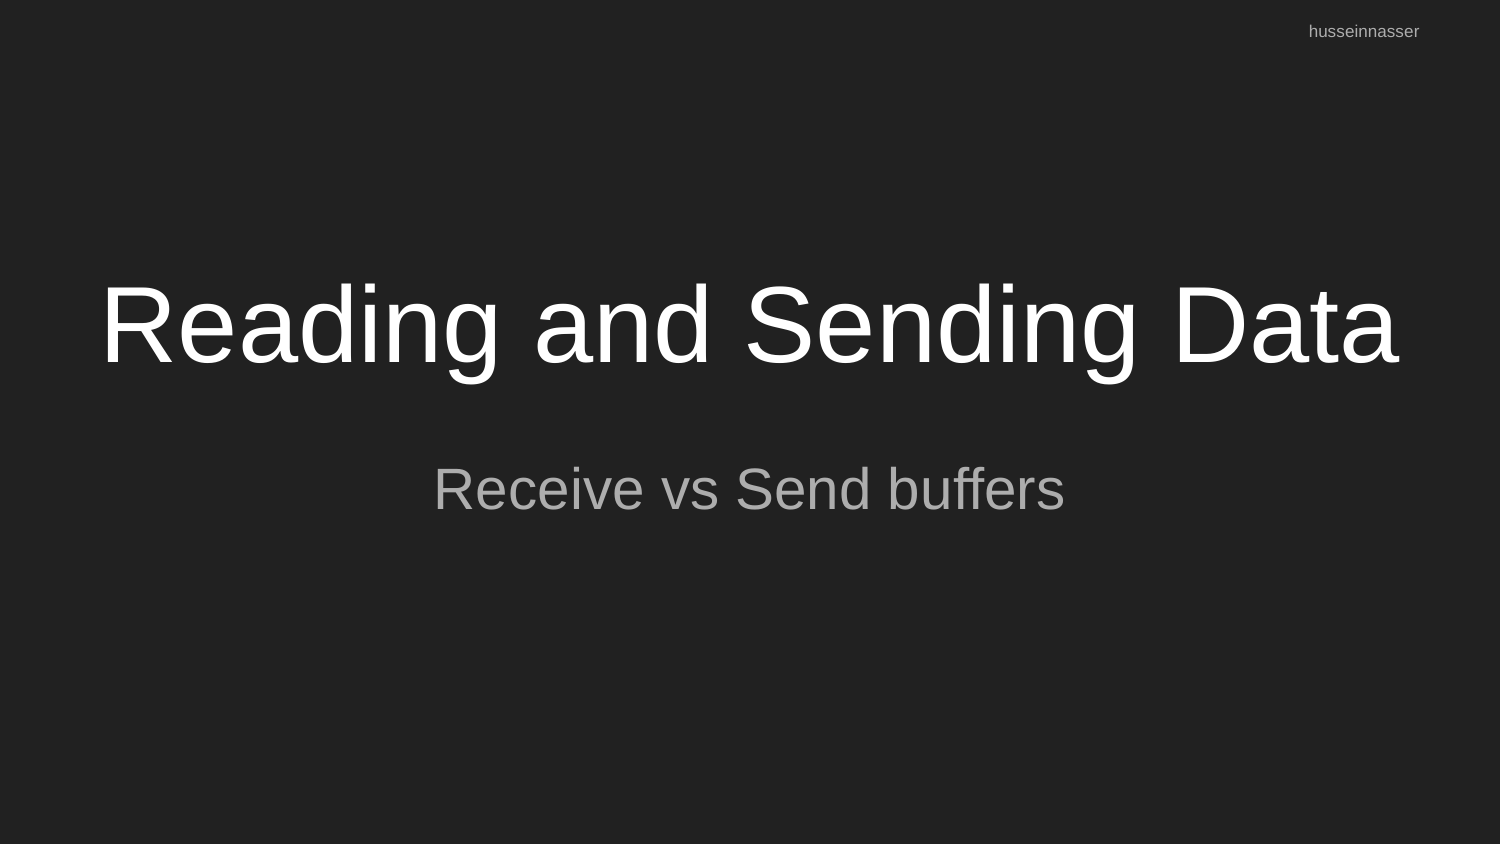

husseinnasser
# Reading and Sending Data
Receive vs Send buffers